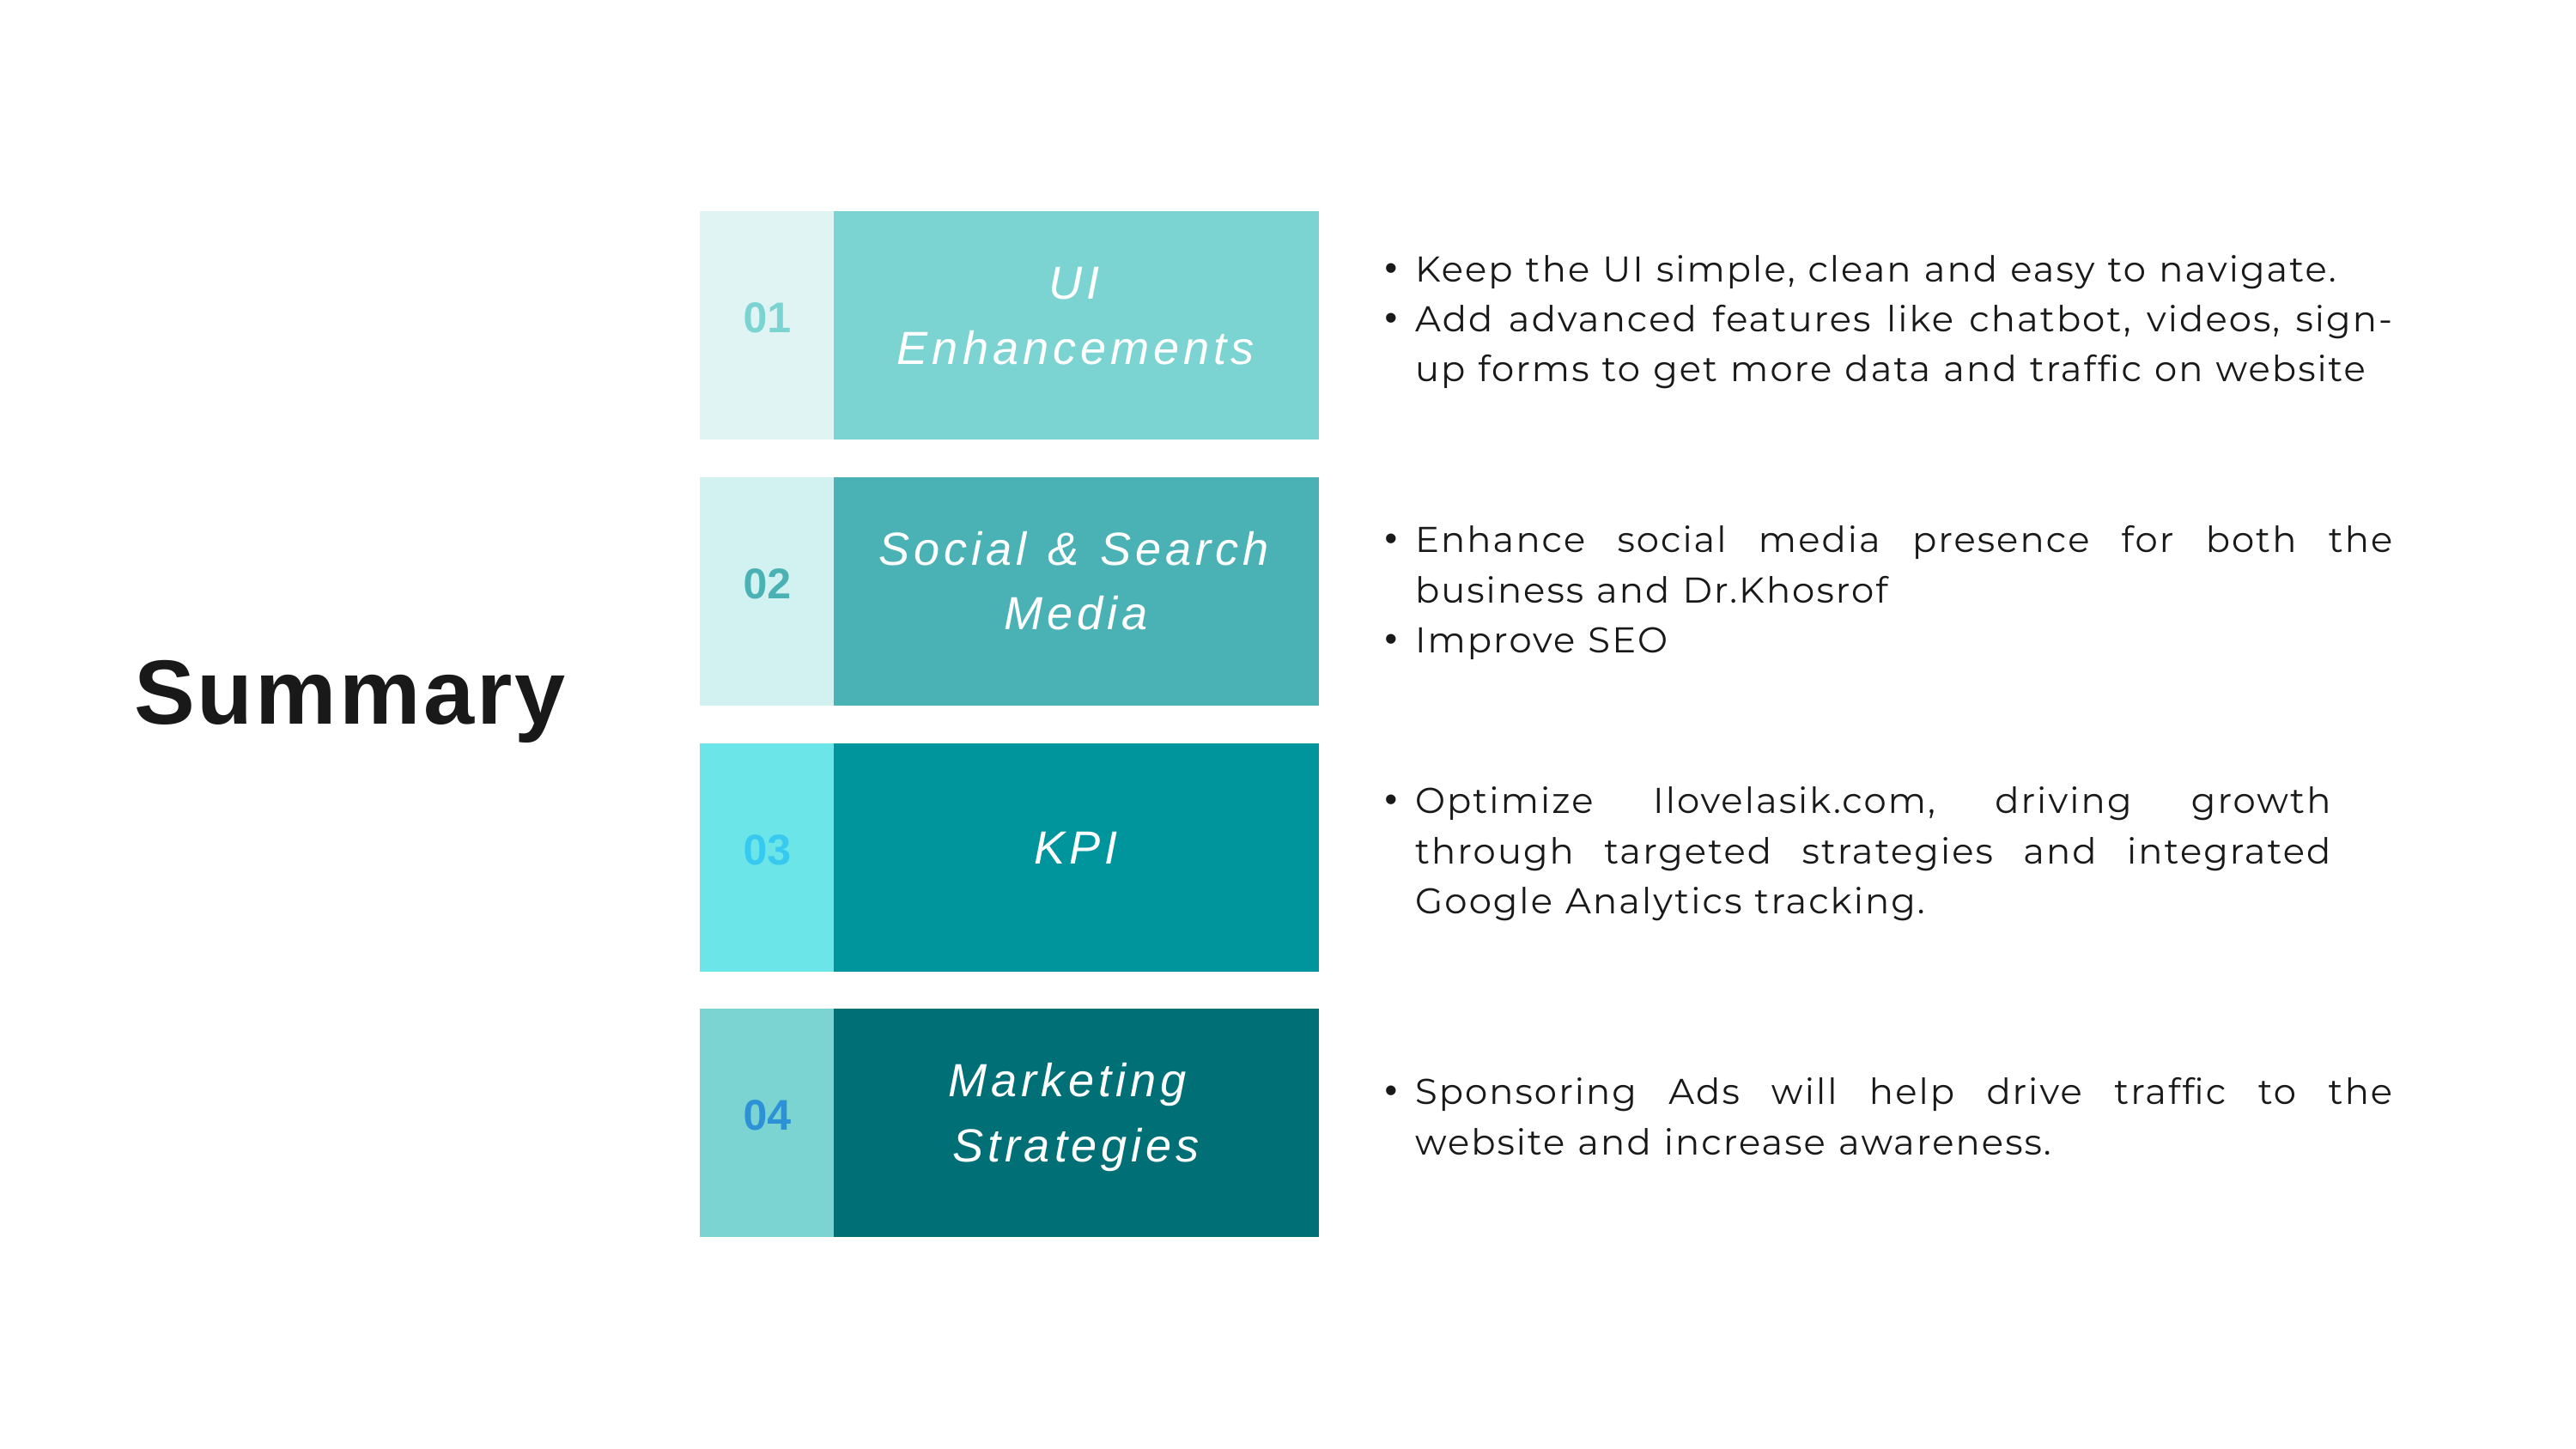

01

UI Enhancements

Keep the UI simple, clean and easy to navigate.
Add advanced features like chatbot, videos, sign-up forms to get more data and traffic on website

02

Social & Search Media

Enhance social media presence for both the business and Dr.Khosrof
Improve SEO

Summary

03

KPI

Optimize Ilovelasik.com, driving growth through targeted strategies and integrated Google Analytics tracking.

04

Marketing
Strategies

Sponsoring Ads will help drive traffic to the website and increase awareness.